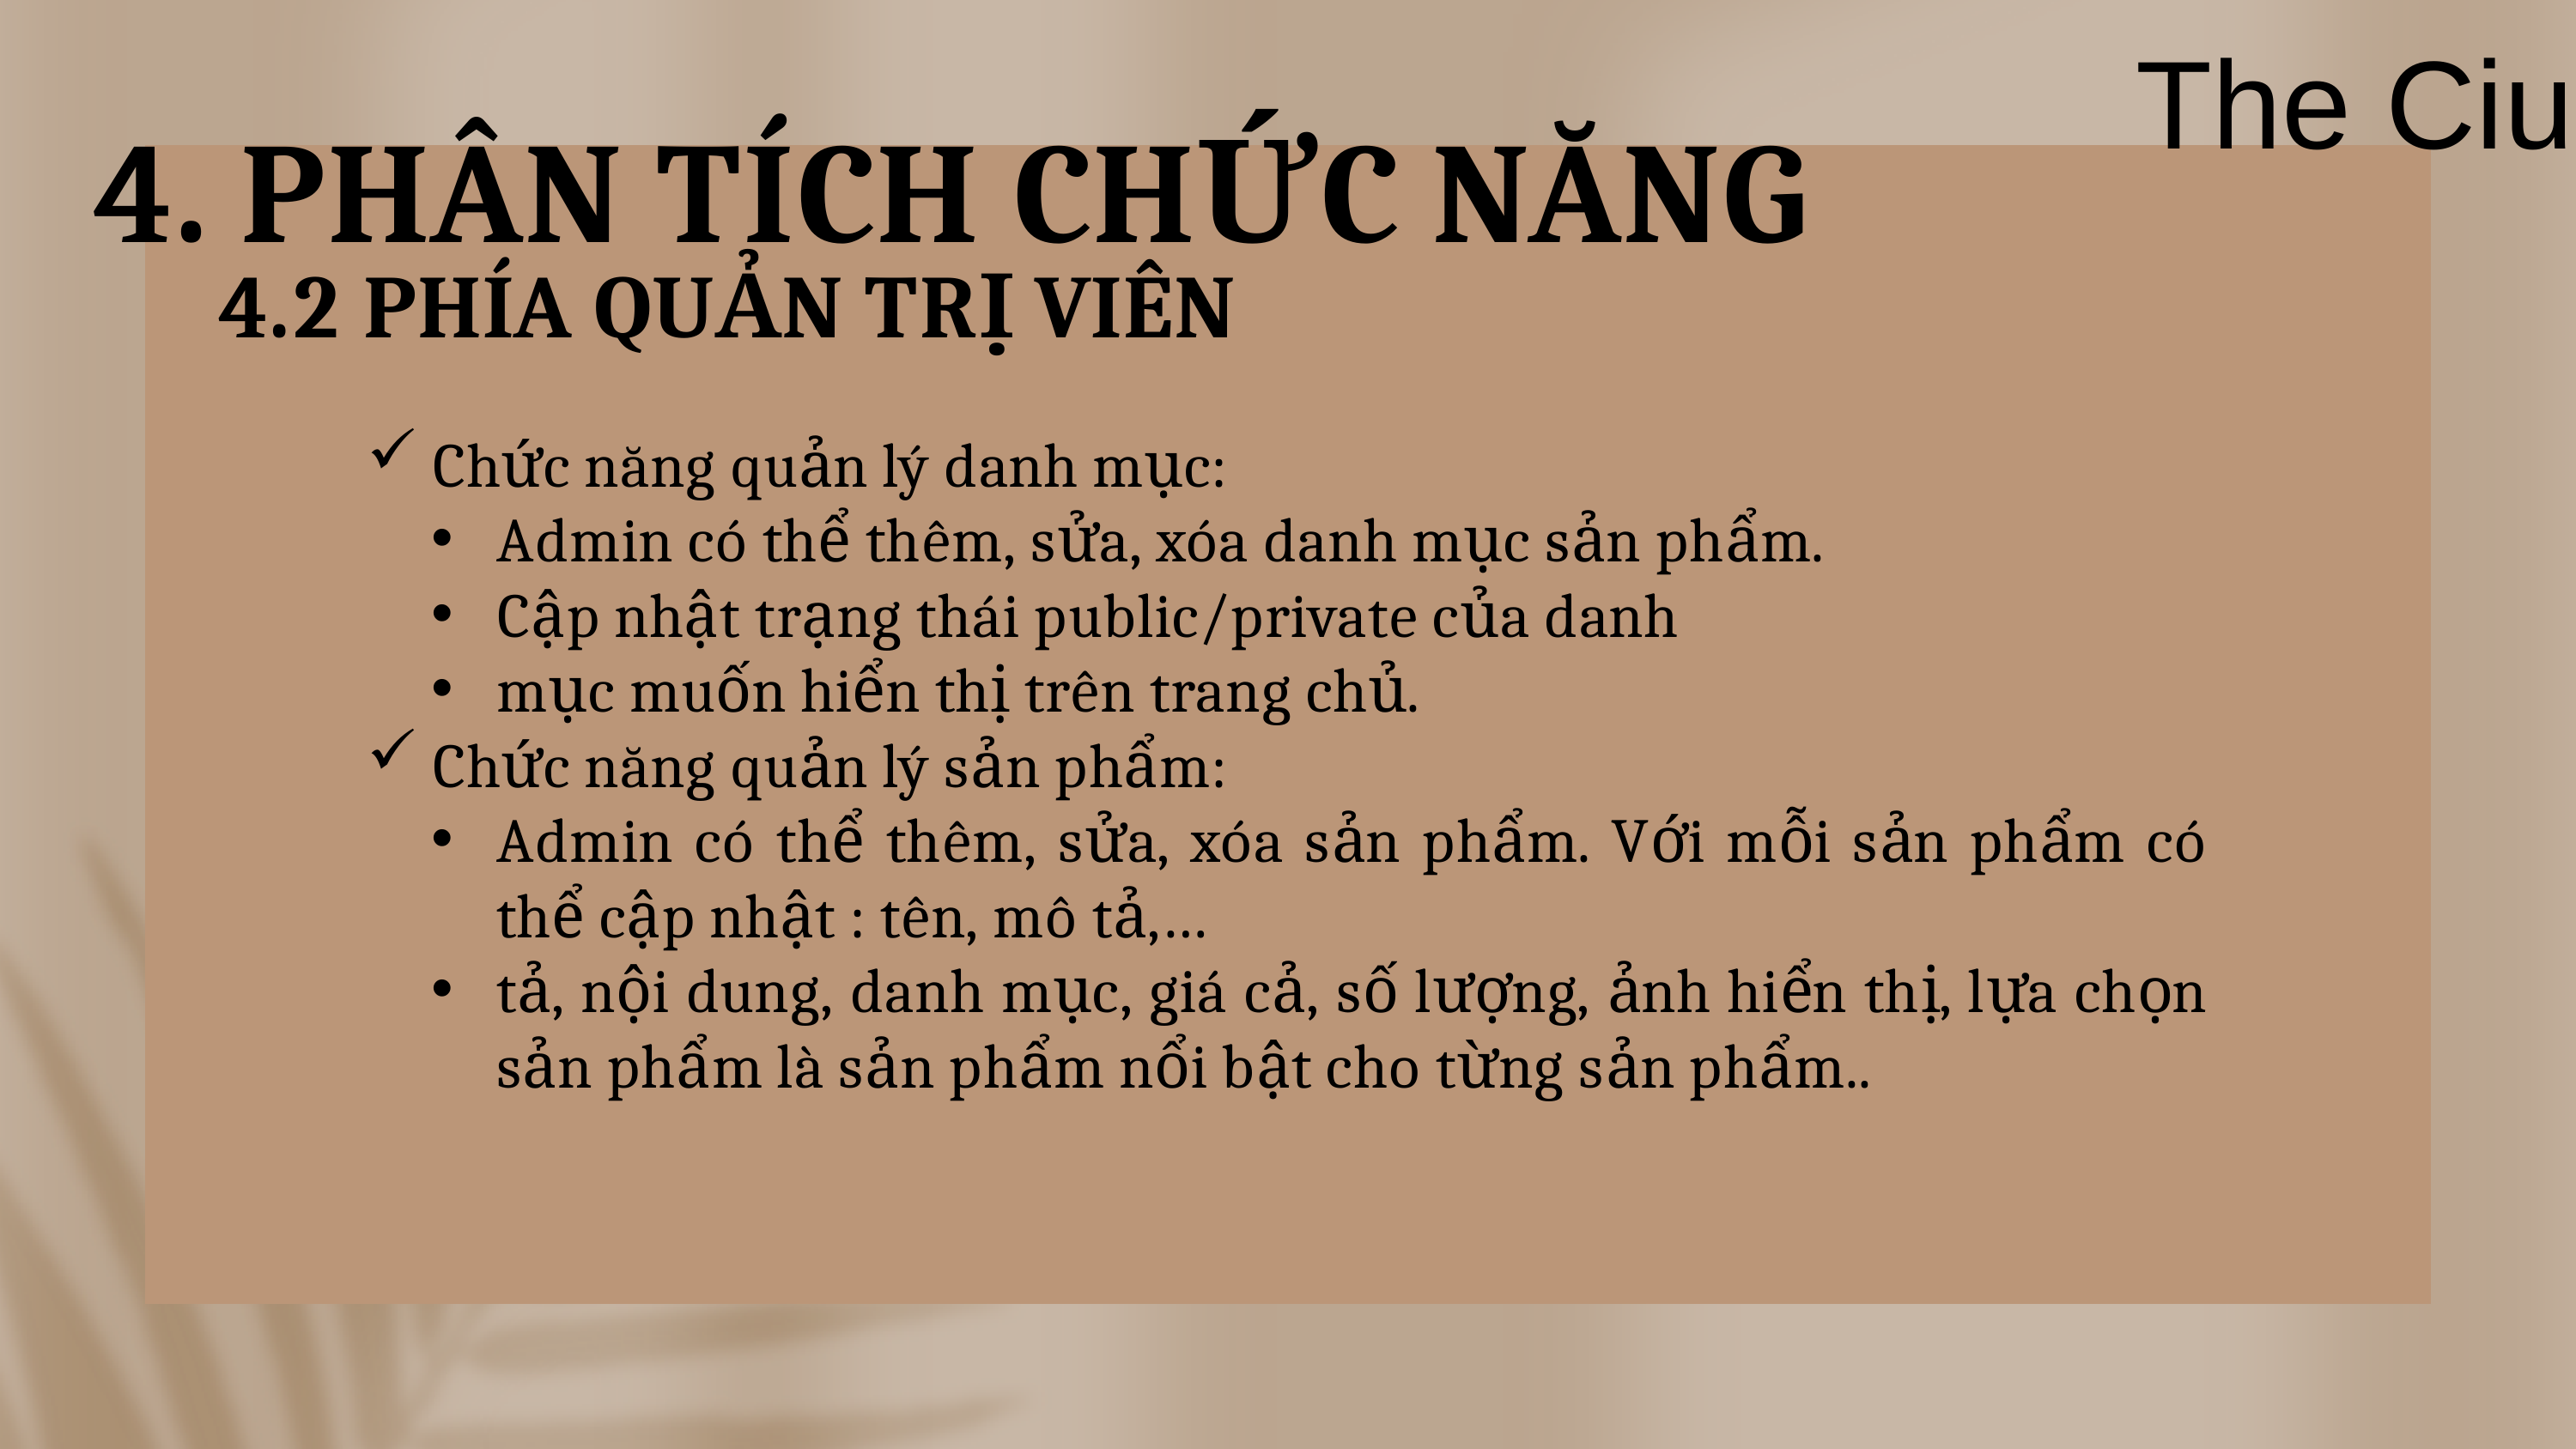

The Ciu
4. PHÂN TÍCH CHỨC NĂNG

4.2 PHÍA QUẢN TRỊ VIÊN
Chức năng quản lý danh mục:
Admin có thể thêm, sửa, xóa danh mục sản phẩm.
Cập nhật trạng thái public/private của danh
mục muốn hiển thị trên trang chủ.
Chức năng quản lý sản phẩm:
Admin có thể thêm, sửa, xóa sản phẩm. Với mỗi sản phẩm có thể cập nhật : tên, mô tả,…
tả, nội dung, danh mục, giá cả, số lượng, ảnh hiển thị, lựa chọn sản phẩm là sản phẩm nổi bật cho từng sản phẩm..